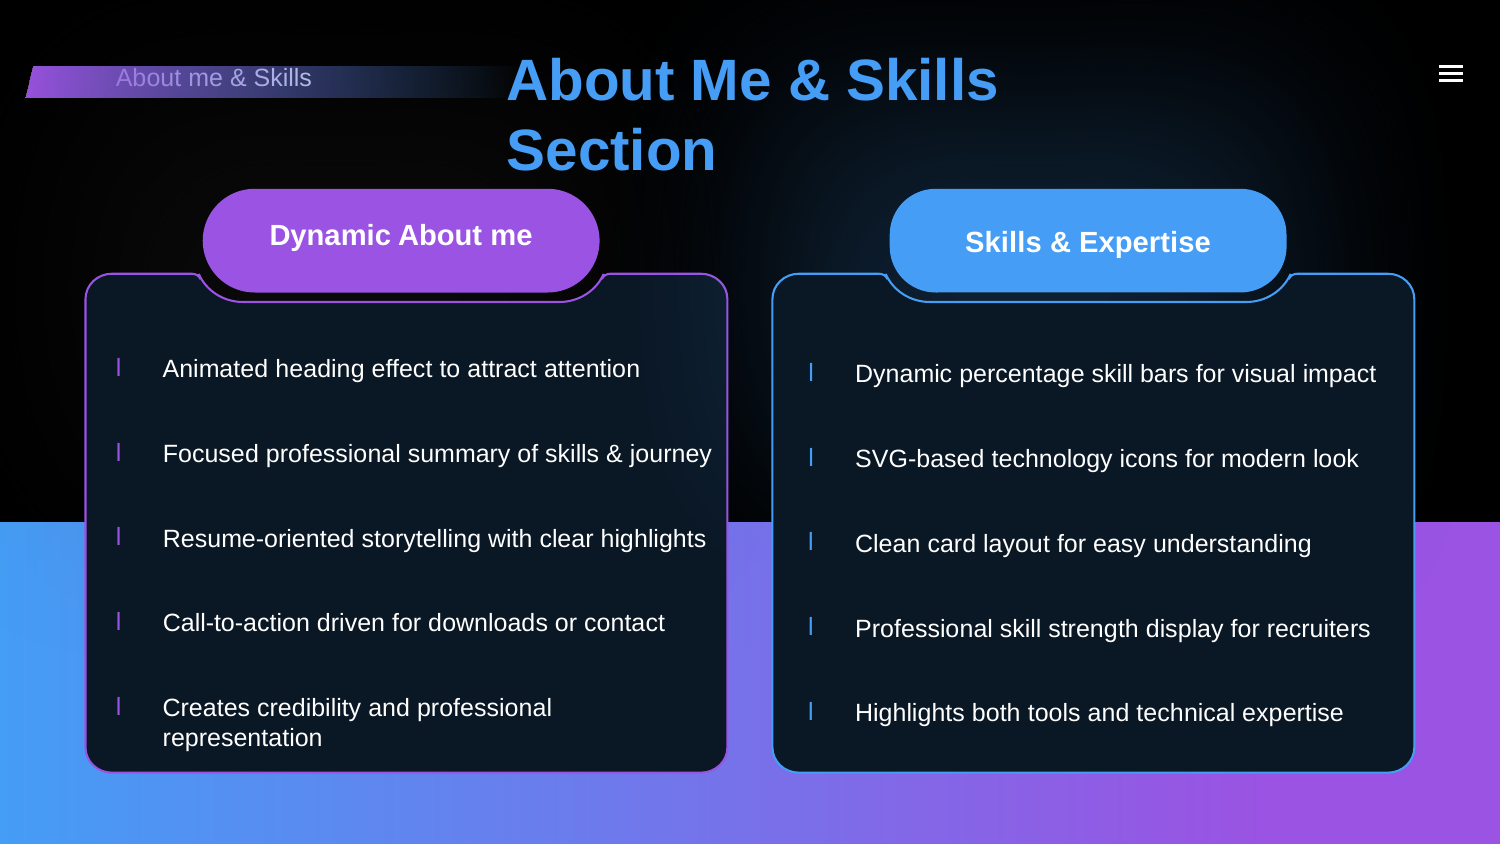

About Me & Skills Section
About me & Skills

Skills & Expertise
Dynamic About me

Animated heading effect to attract attention
Dynamic percentage skill bars for visual impact
Focused professional summary of skills & journey
SVG-based technology icons for modern look
Resume-oriented storytelling with clear highlights
Clean card layout for easy understanding

Call-to-action driven for downloads or contact
Professional skill strength display for recruiters
Creates credibility and professional representation
Highlights both tools and technical expertise